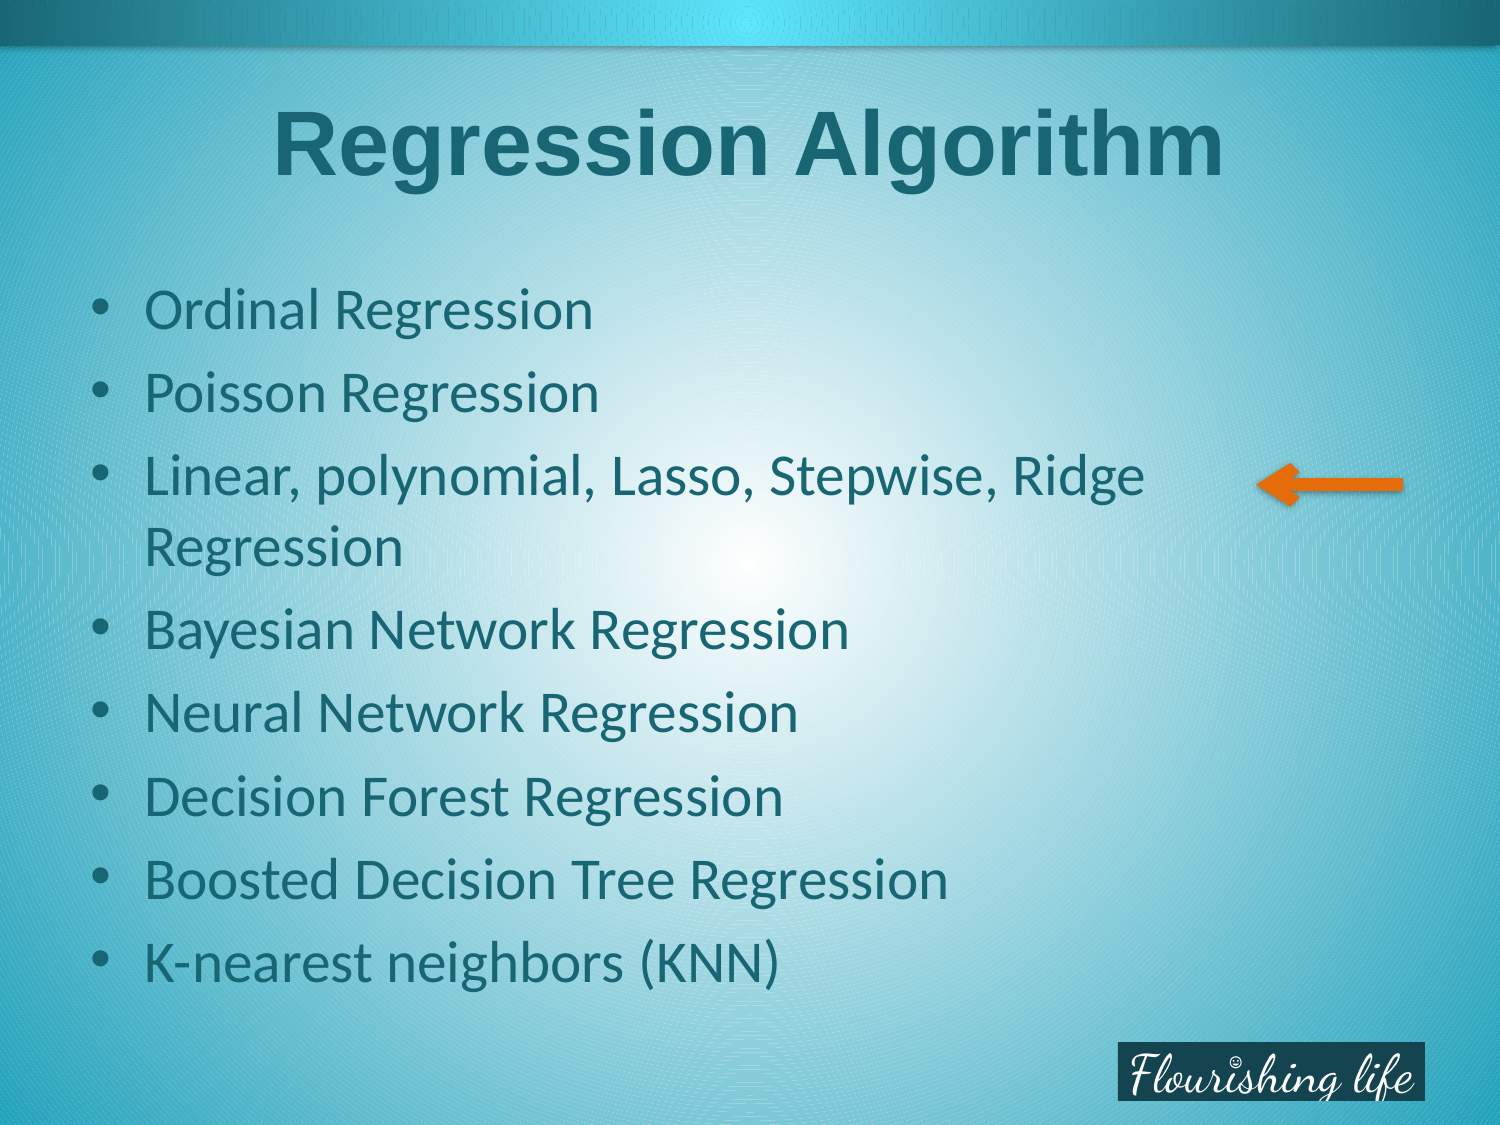

# Regression Algorithm
Ordinal Regression
Poisson Regression
Linear, polynomial, Lasso, Stepwise, Ridge Regression
Bayesian Network Regression
Neural Network Regression
Decision Forest Regression
Boosted Decision Tree Regression
K-nearest neighbors (KNN)